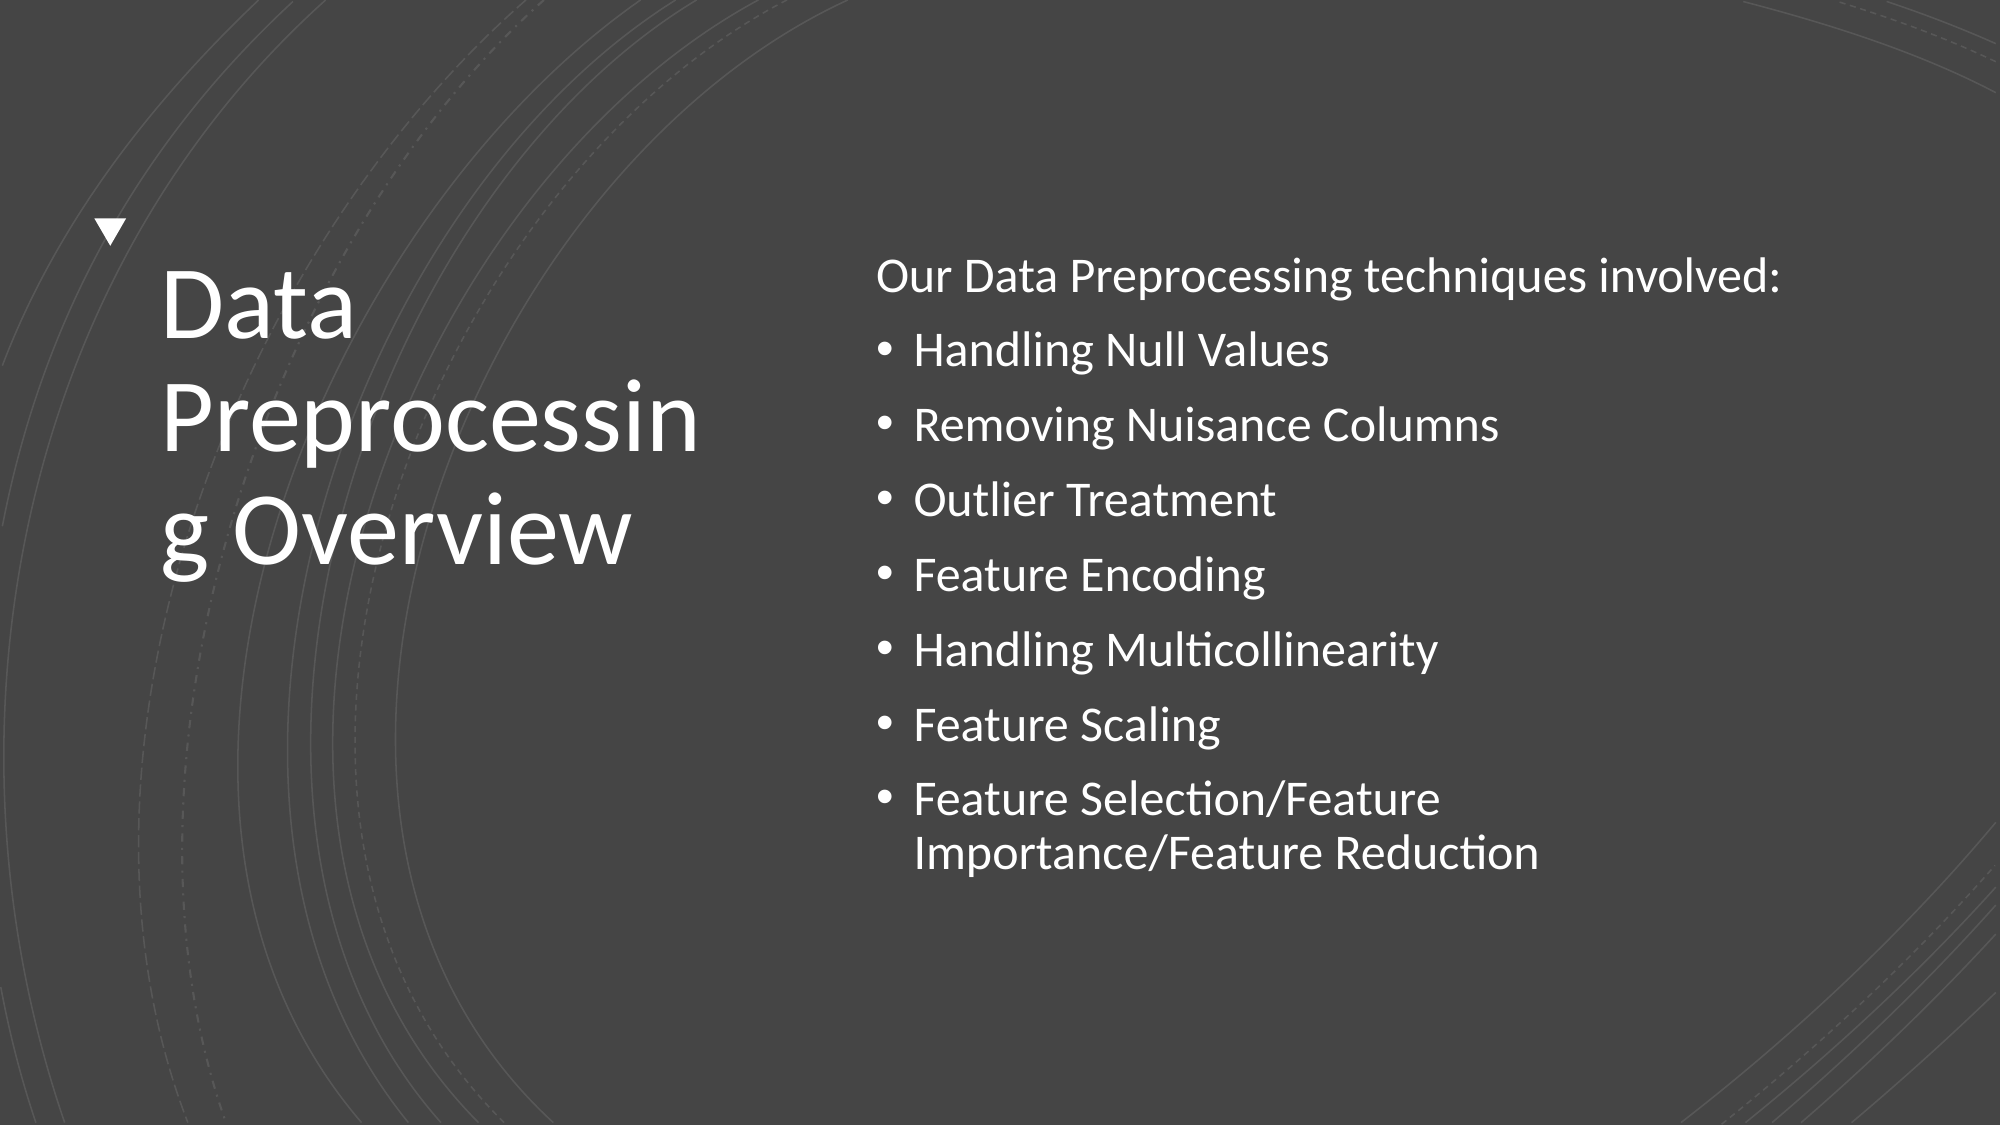

# Data Preprocessing Overview
Our Data Preprocessing techniques involved:
Handling Null Values
Removing Nuisance Columns
Outlier Treatment
Feature Encoding
Handling Multicollinearity
Feature Scaling
Feature Selection/Feature Importance/Feature Reduction